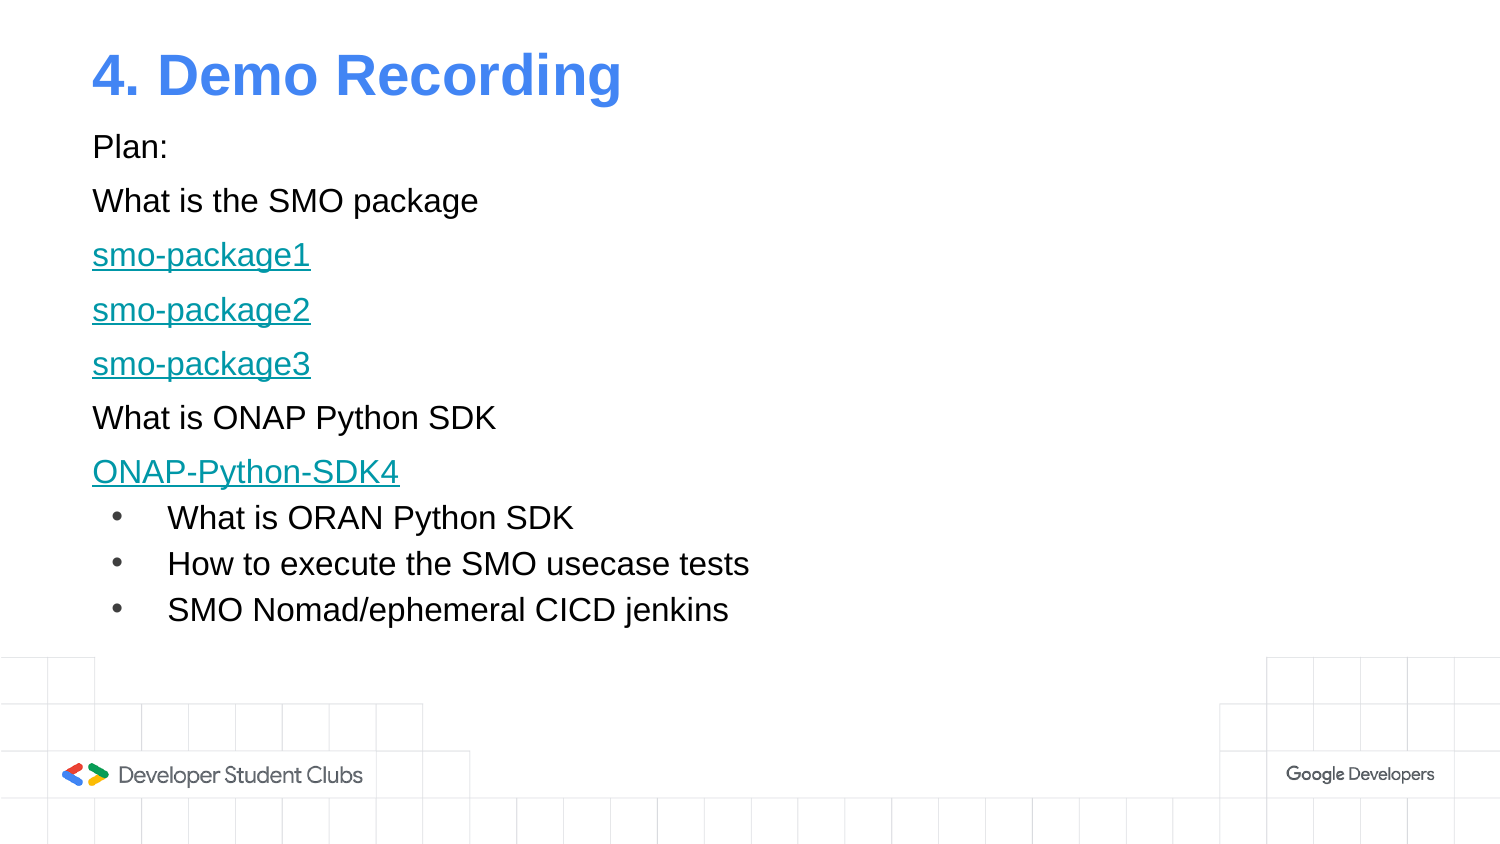

# 4. Demo Recording
Plan:
What is the SMO package
smo-package1
smo-package2
smo-package3
What is ONAP Python SDK
ONAP-Python-SDK4
What is ORAN Python SDK
How to execute the SMO usecase tests
SMO Nomad/ephemeral CICD jenkins